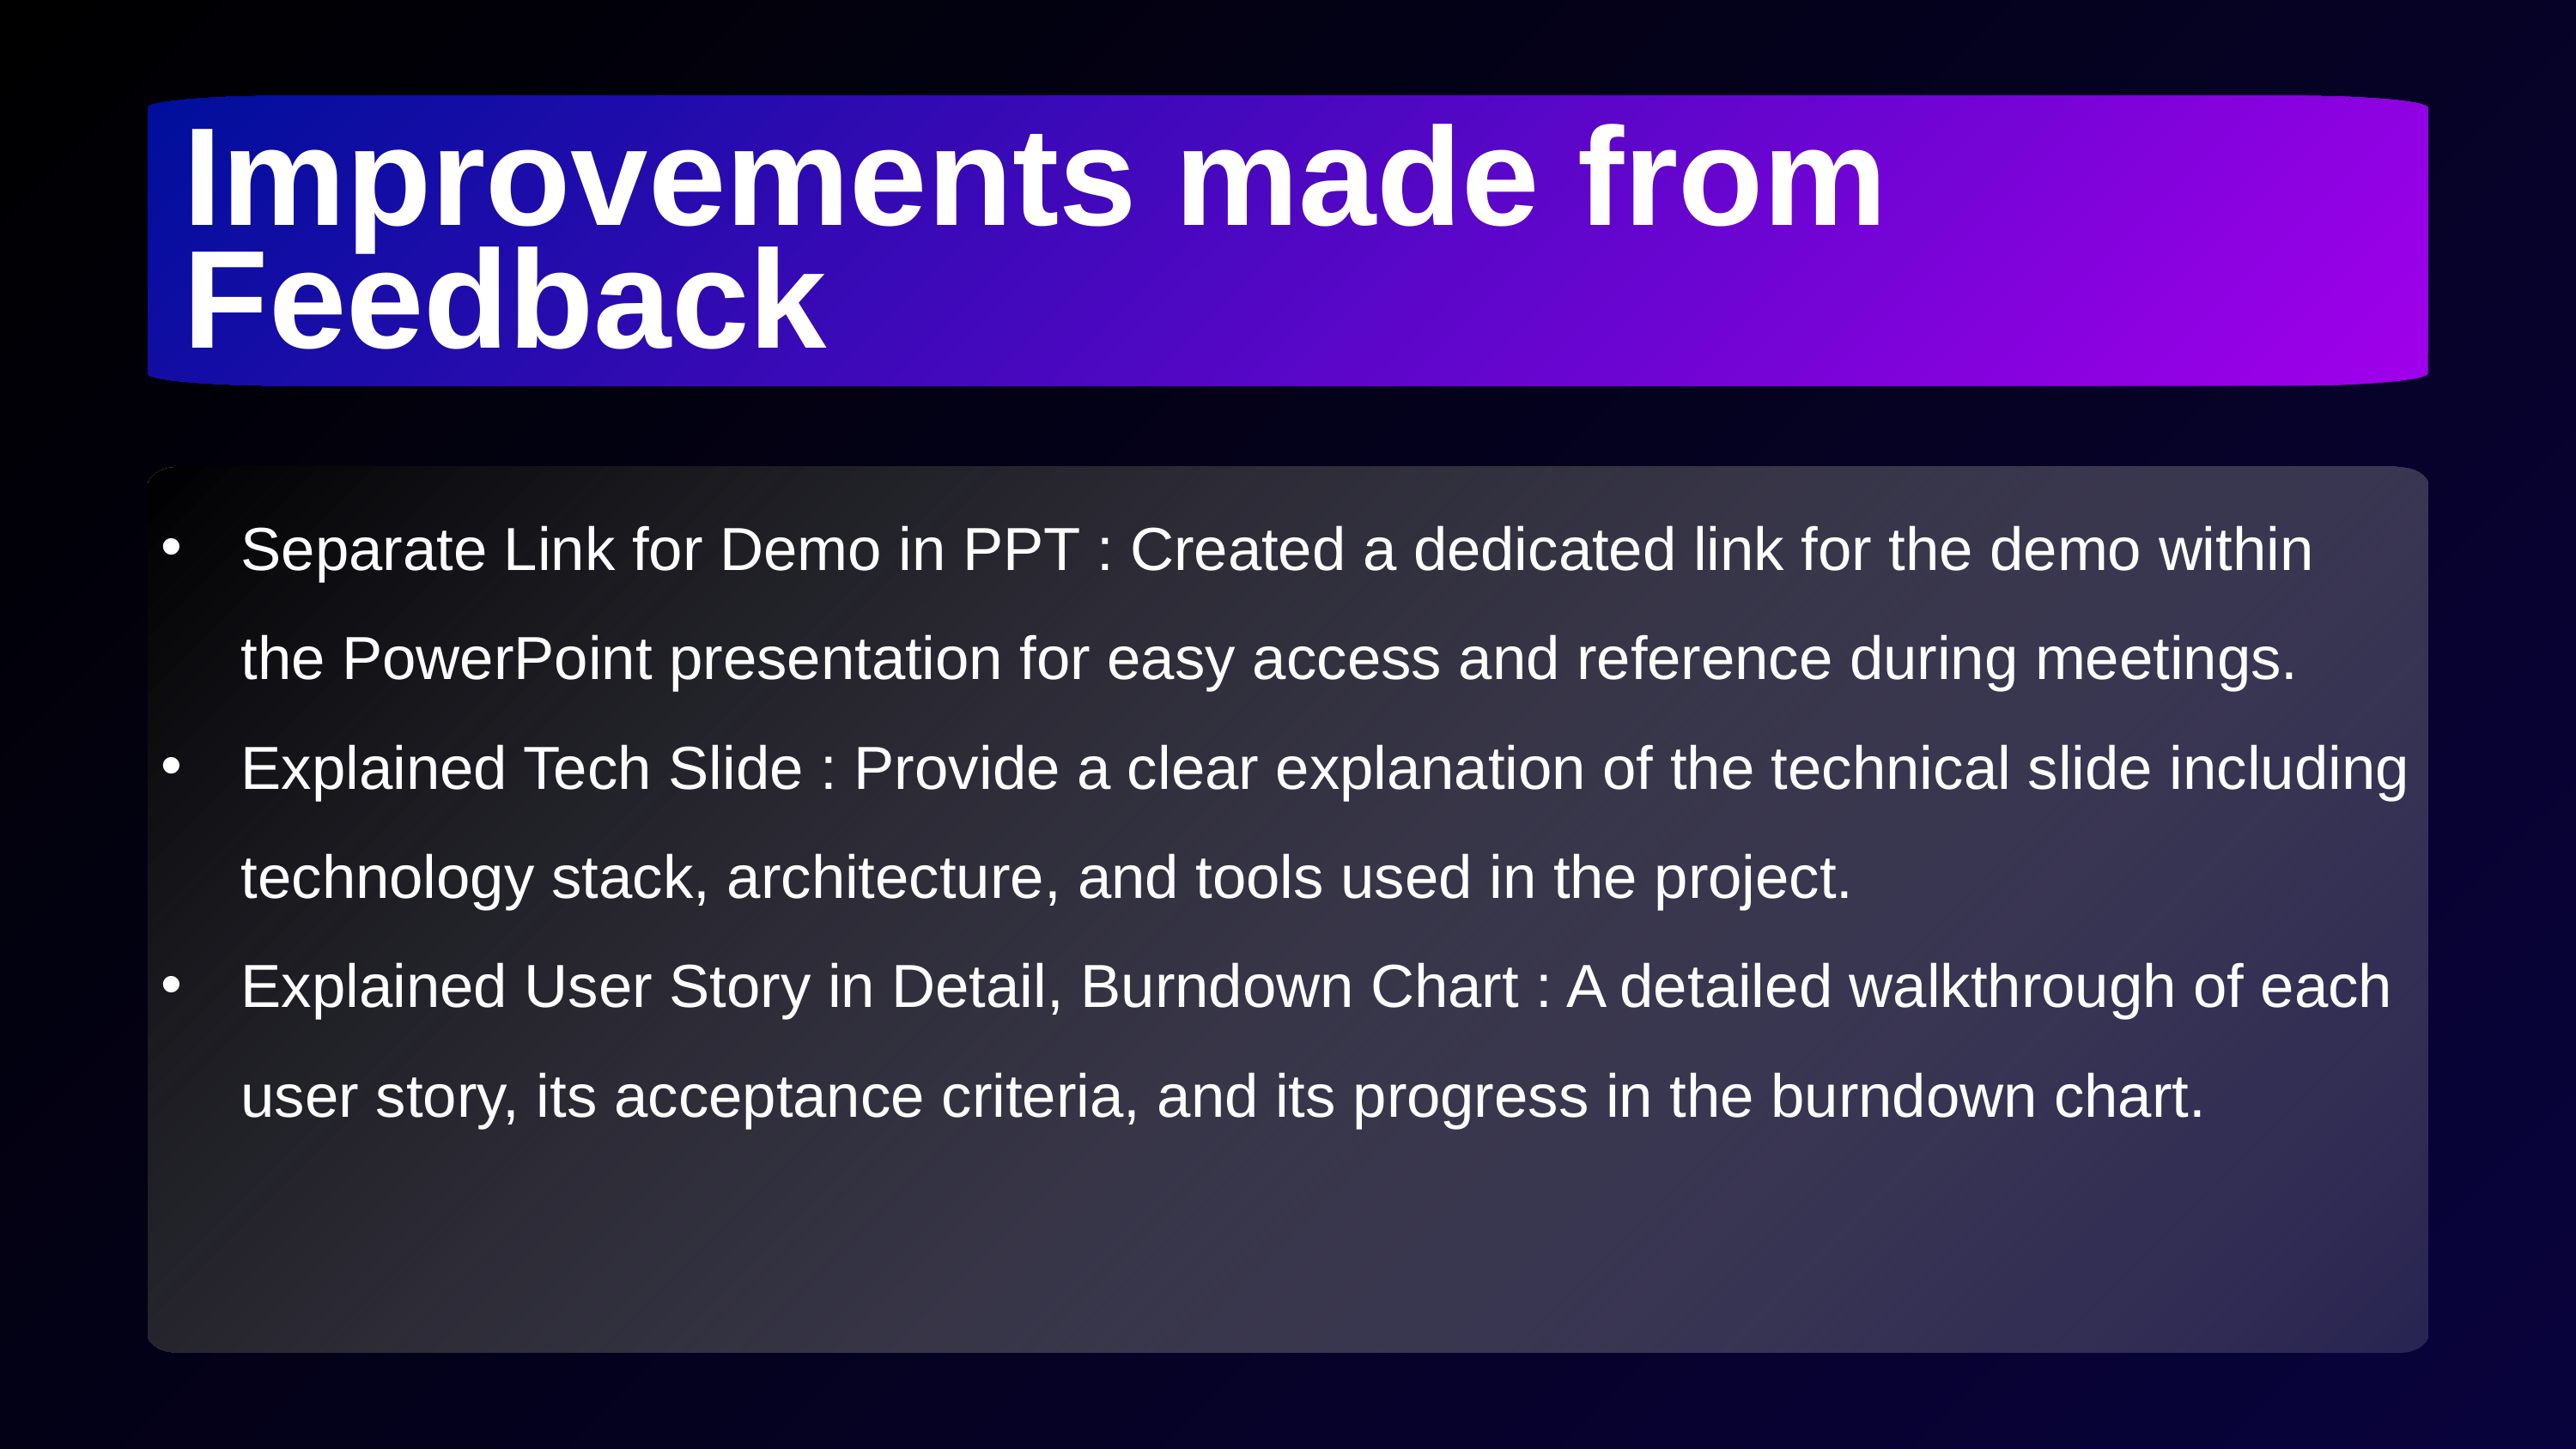

Improvements made from Feedback
Separate Link for Demo in PPT : Created a dedicated link for the demo within the PowerPoint presentation for easy access and reference during meetings.
Explained Tech Slide : Provide a clear explanation of the technical slide including technology stack, architecture, and tools used in the project.
Explained User Story in Detail, Burndown Chart : A detailed walkthrough of each user story, its acceptance criteria, and its progress in the burndown chart.